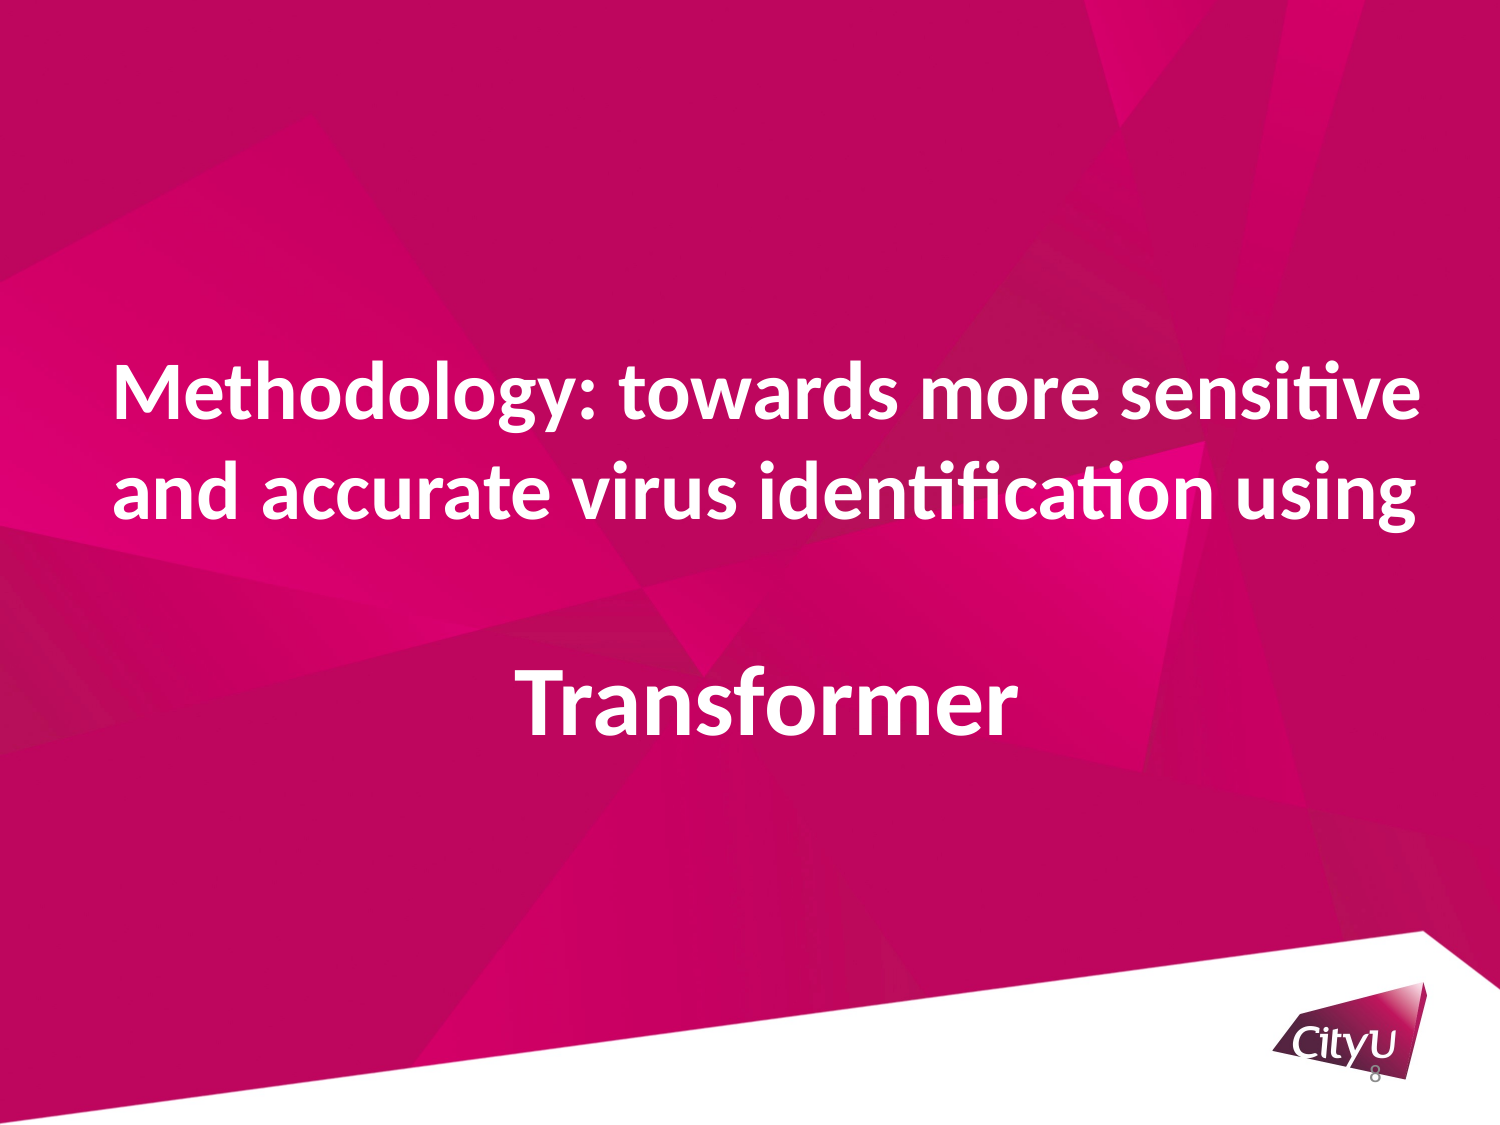

Methodology: towards more sensitive
and accurate virus identification using

Transformer
8